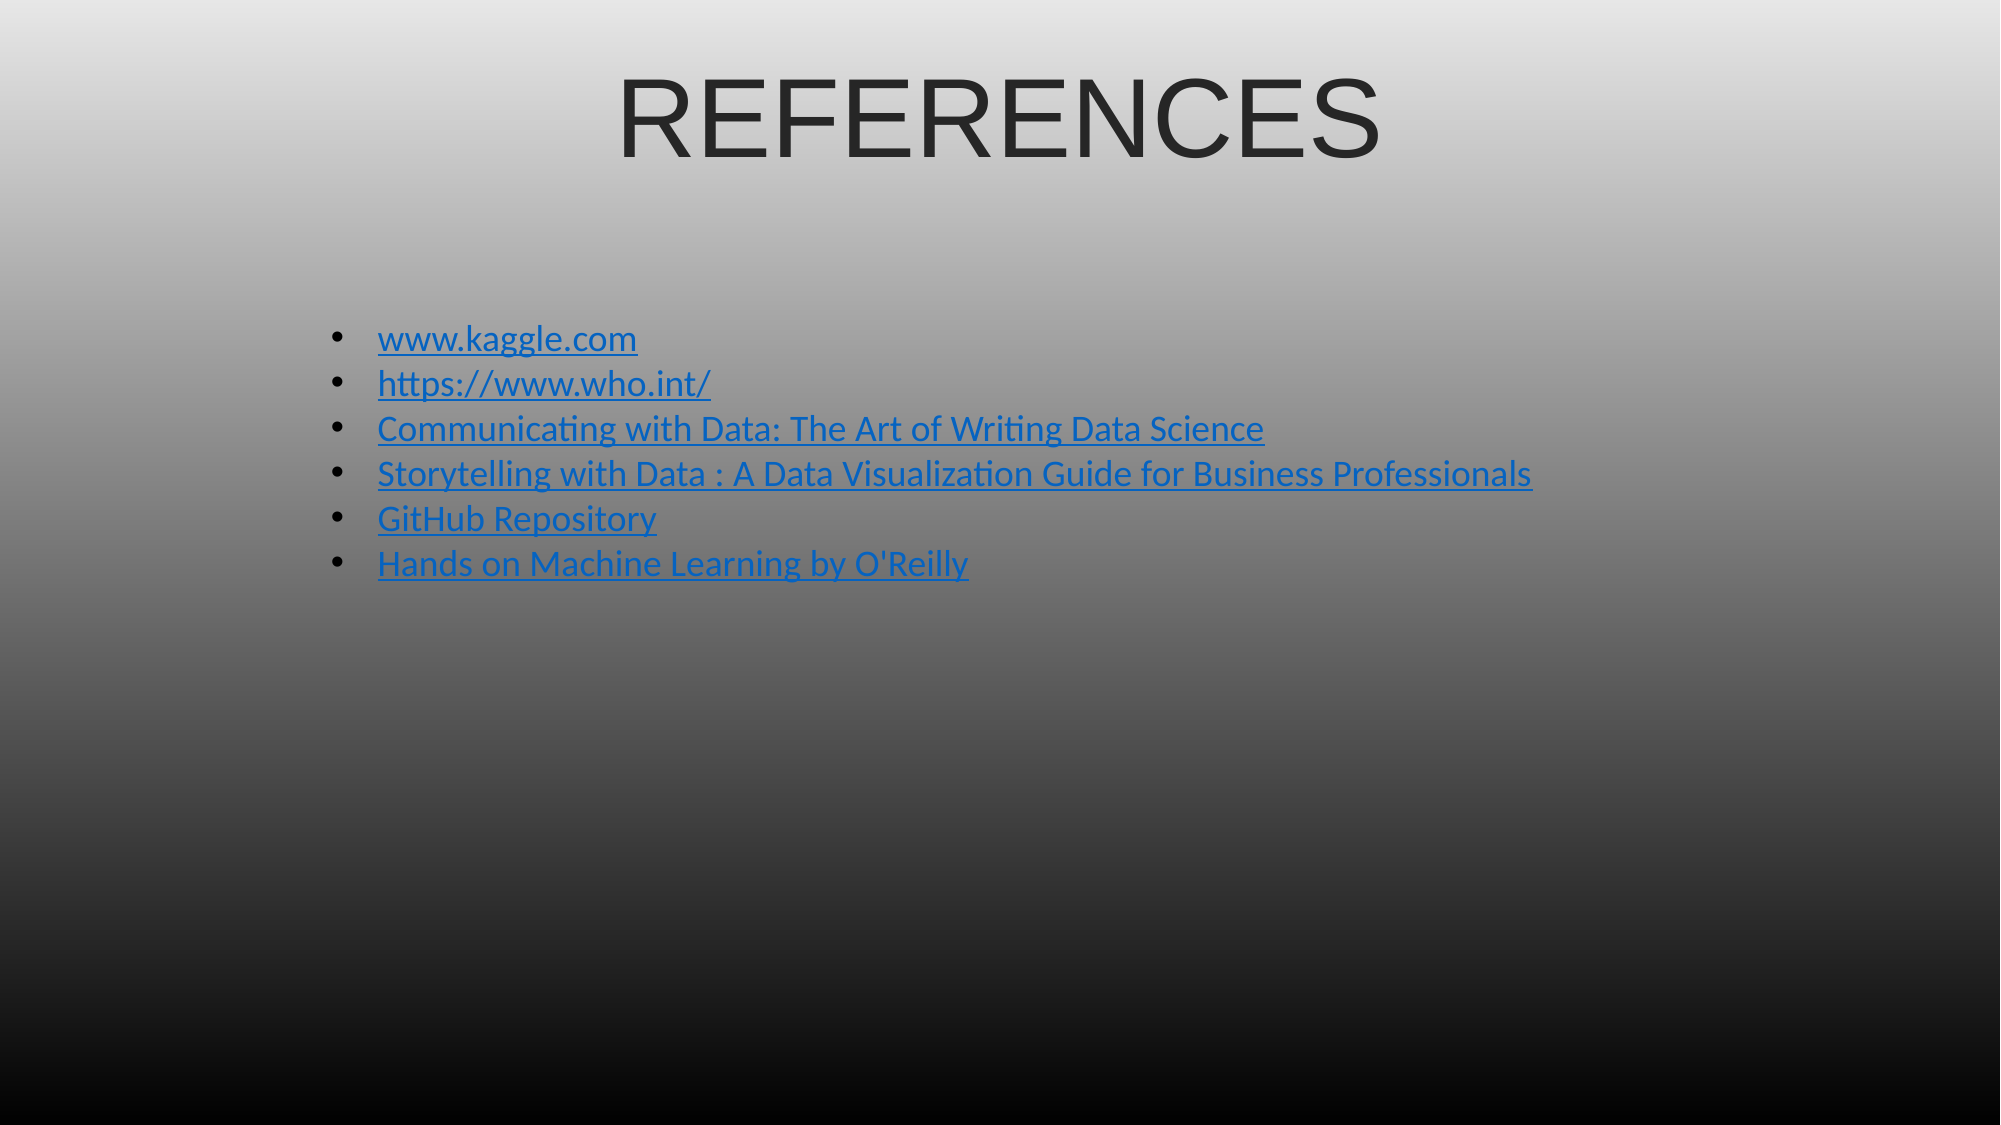

REFERENCES
www.kaggle.com
https://www.who.int/
Communicating with Data: The Art of Writing Data Science
Storytelling with Data : A Data Visualization Guide for Business Professionals
GitHub Repository
Hands on Machine Learning by O'Reilly